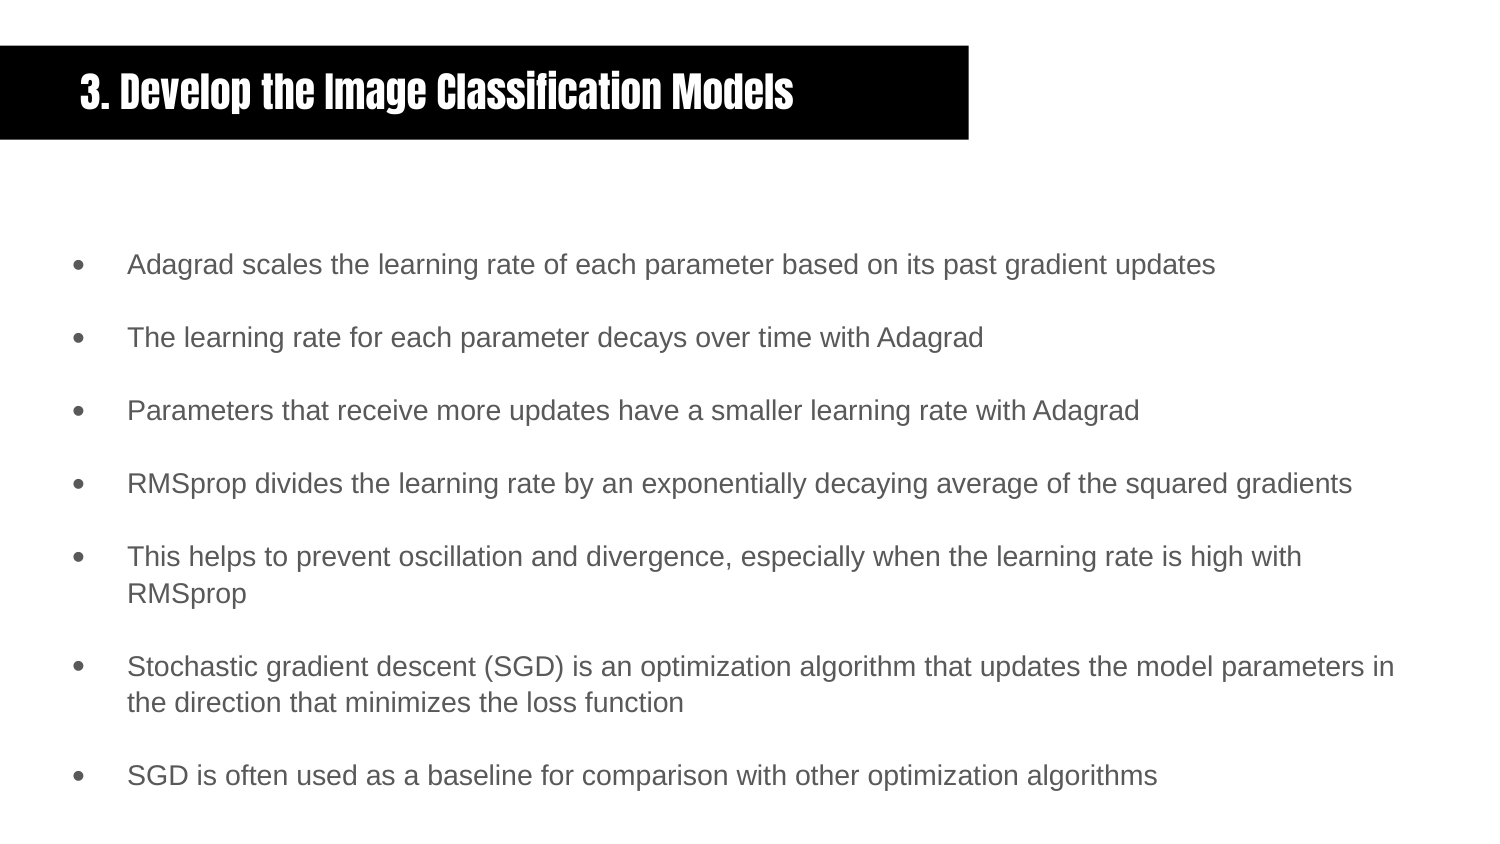

3. Develop the Image Classification Models

Adagrad scales the learning rate of each parameter based on its past gradient updates

The learning rate for each parameter decays over time with Adagrad

Parameters that receive more updates have a smaller learning rate with Adagrad

RMSprop divides the learning rate by an exponentially decaying average of the squared gradients

This helps to prevent oscillation and divergence, especially when the learning rate is high with RMSprop

Stochastic gradient descent (SGD) is an optimization algorithm that updates the model parameters in the direction that minimizes the loss function

SGD is often used as a baseline for comparison with other optimization algorithms